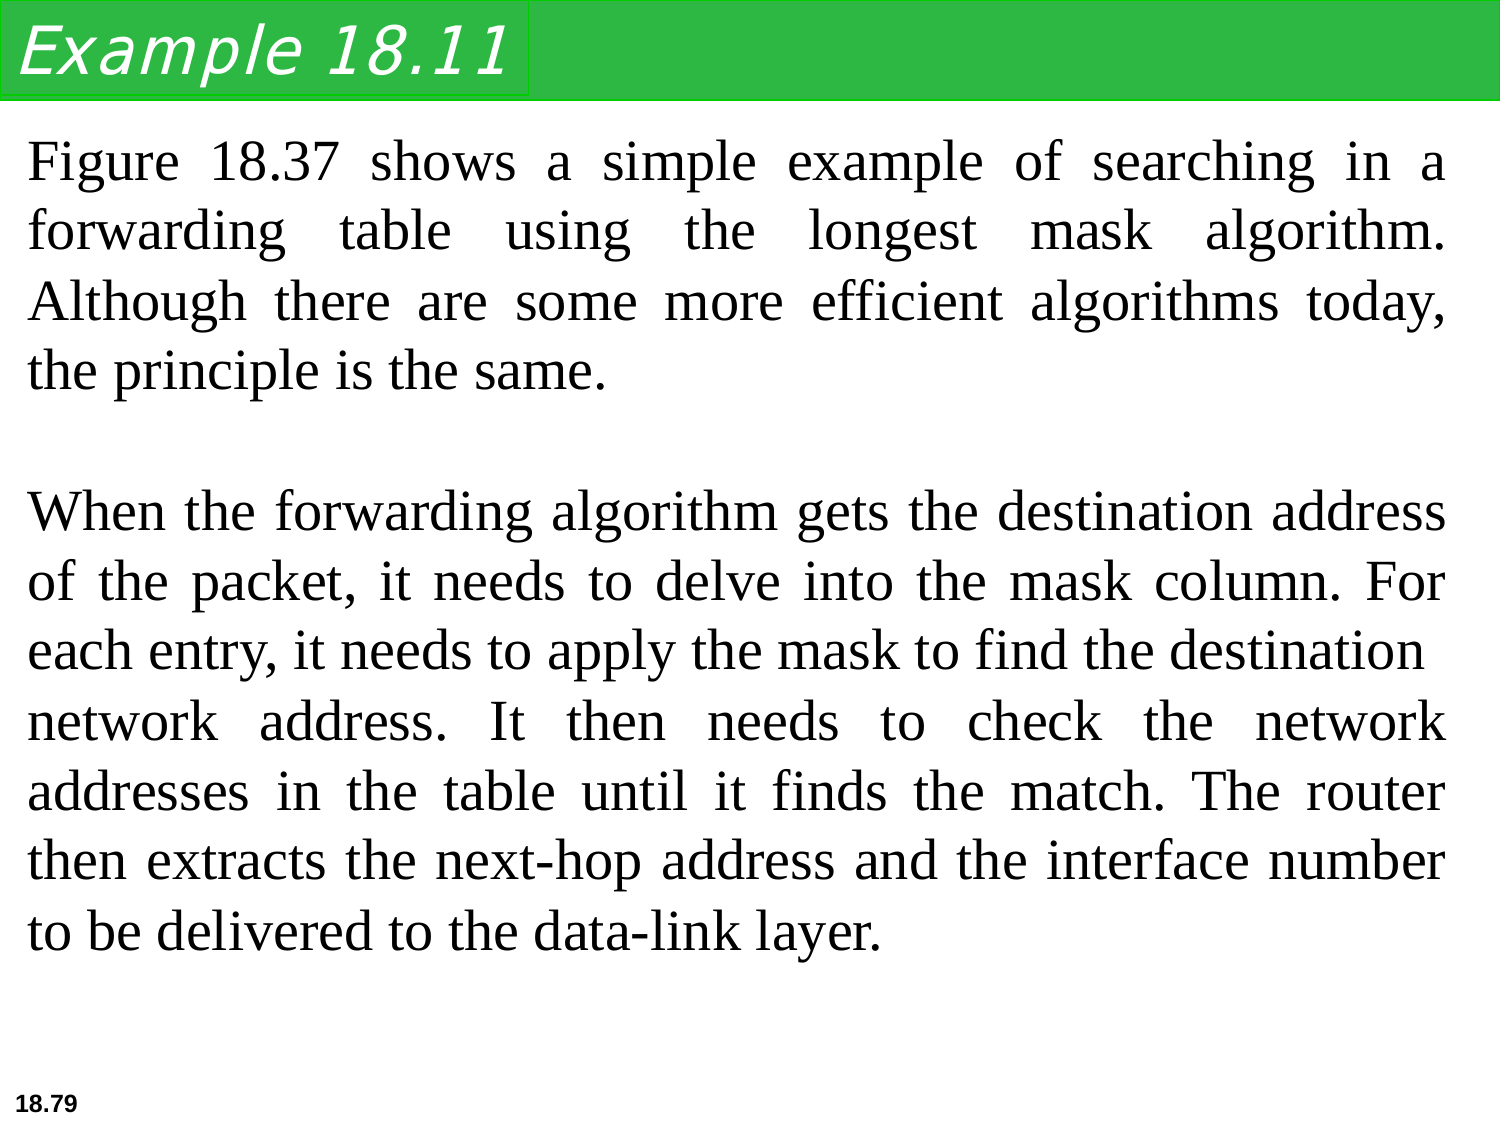

Example 18.11
Figure 18.37 shows a simple example of searching in a forwarding table using the longest mask algorithm. Although there are some more efficient algorithms today, the principle is the same.

When the forwarding algorithm gets the destination address of the packet, it needs to delve into the mask column. For each entry, it needs to apply the mask to find the destination
network address. It then needs to check the network addresses in the table until it finds the match. The router then extracts the next-hop address and the interface number to be delivered to the data-link layer.
18.79